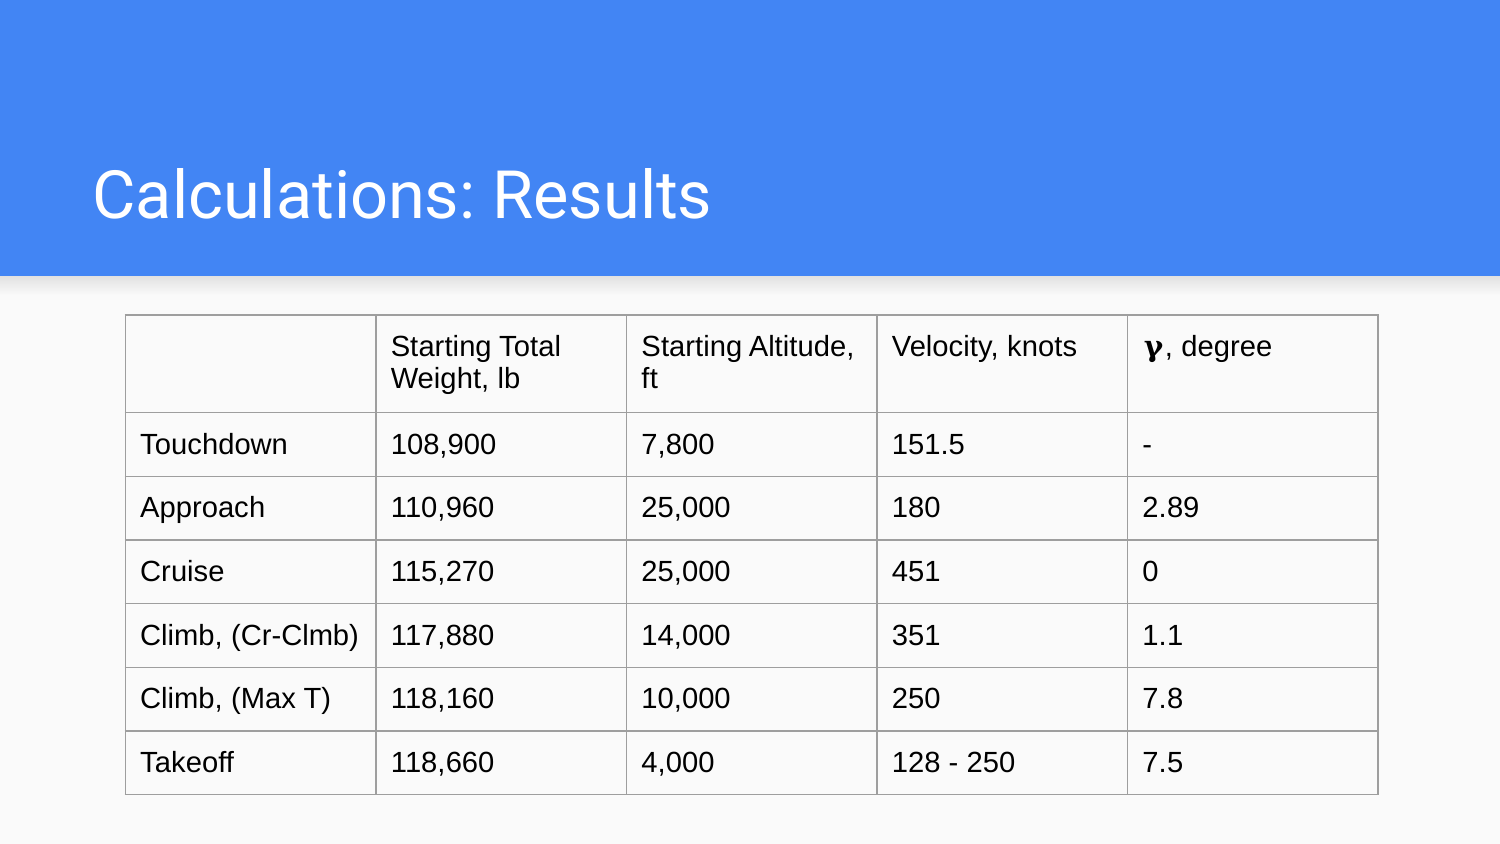

# Calculations: Results
|  | Starting Total Weight, lb | Starting Altitude, ft | Velocity, knots | 𝛄, degree |
| --- | --- | --- | --- | --- |
| Touchdown | 108,900 | 7,800 | 151.5 | - |
| Approach | 110,960 | 25,000 | 180 | 2.89 |
| Cruise | 115,270 | 25,000 | 451 | 0 |
| Climb, (Cr-Clmb) | 117,880 | 14,000 | 351 | 1.1 |
| Climb, (Max T) | 118,160 | 10,000 | 250 | 7.8 |
| Takeoff | 118,660 | 4,000 | 128 - 250 | 7.5 |